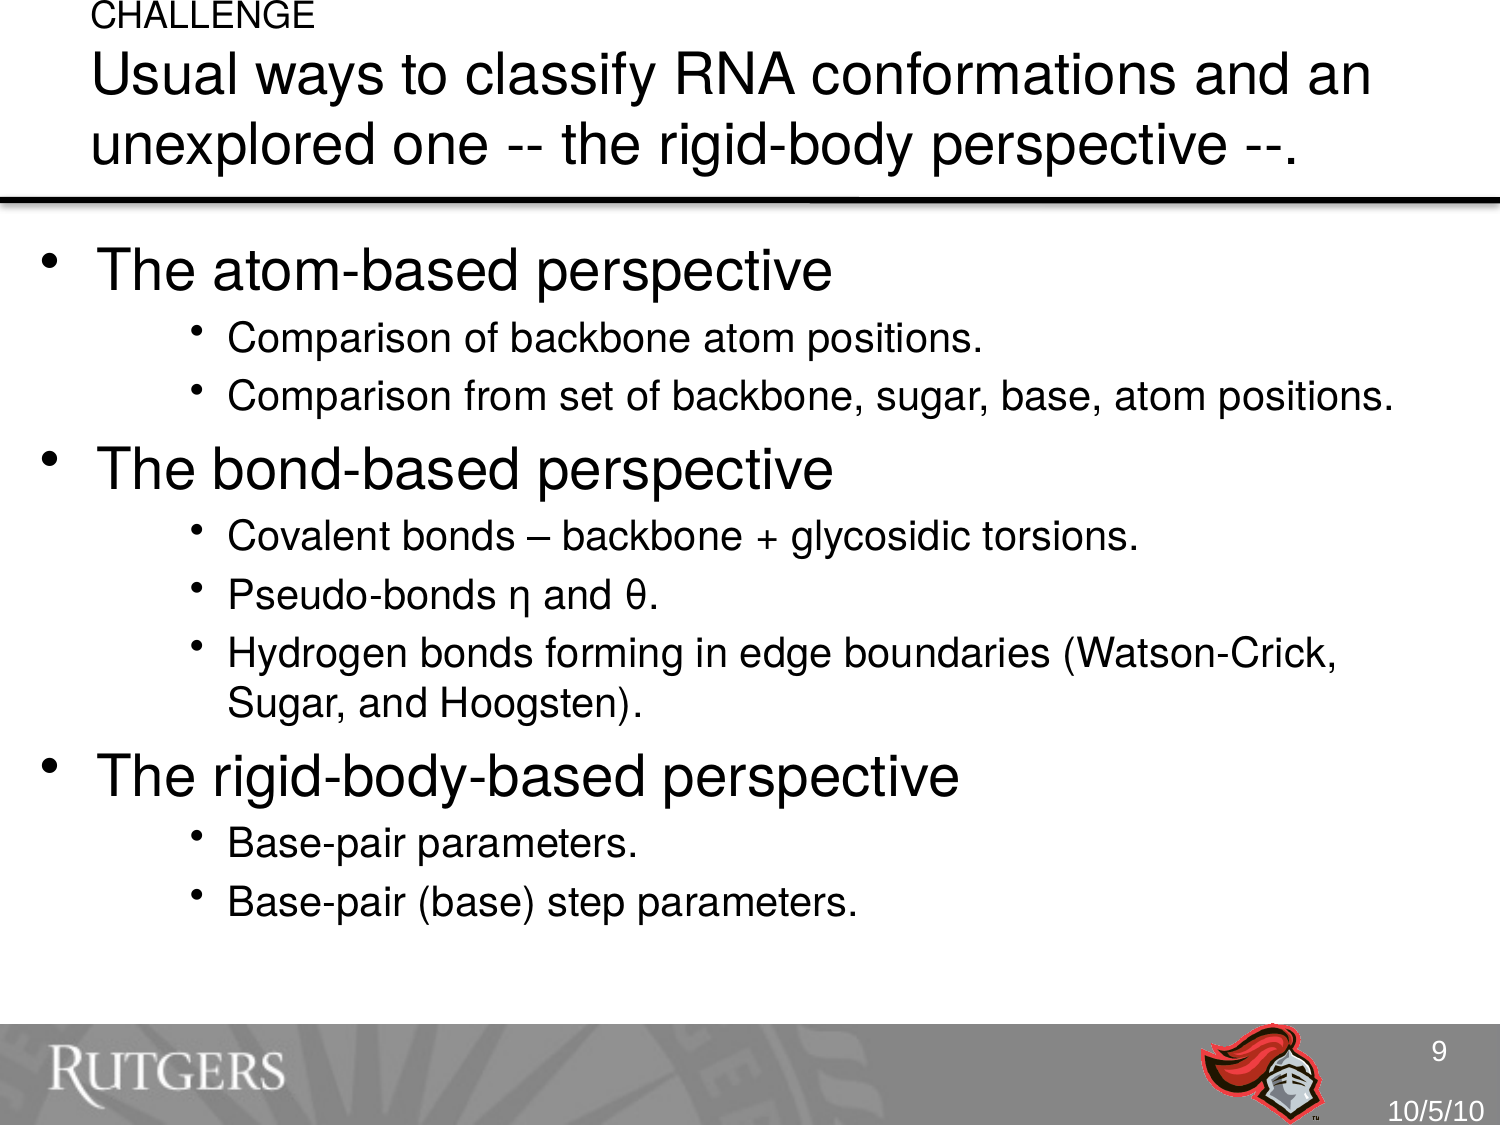

# CHALLENGE Usual ways to classify RNA conformations and an unexplored one -- the rigid-body perspective --.
The atom-based perspective
Comparison of backbone atom positions.
Comparison from set of backbone, sugar, base, atom positions.
The bond-based perspective
Covalent bonds – backbone + glycosidic torsions.
Pseudo-bonds η and θ.
Hydrogen bonds forming in edge boundaries (Watson-Crick, Sugar, and Hoogsten).
The rigid-body-based perspective
Base-pair parameters.
Base-pair (base) step parameters.

9
10/5/10